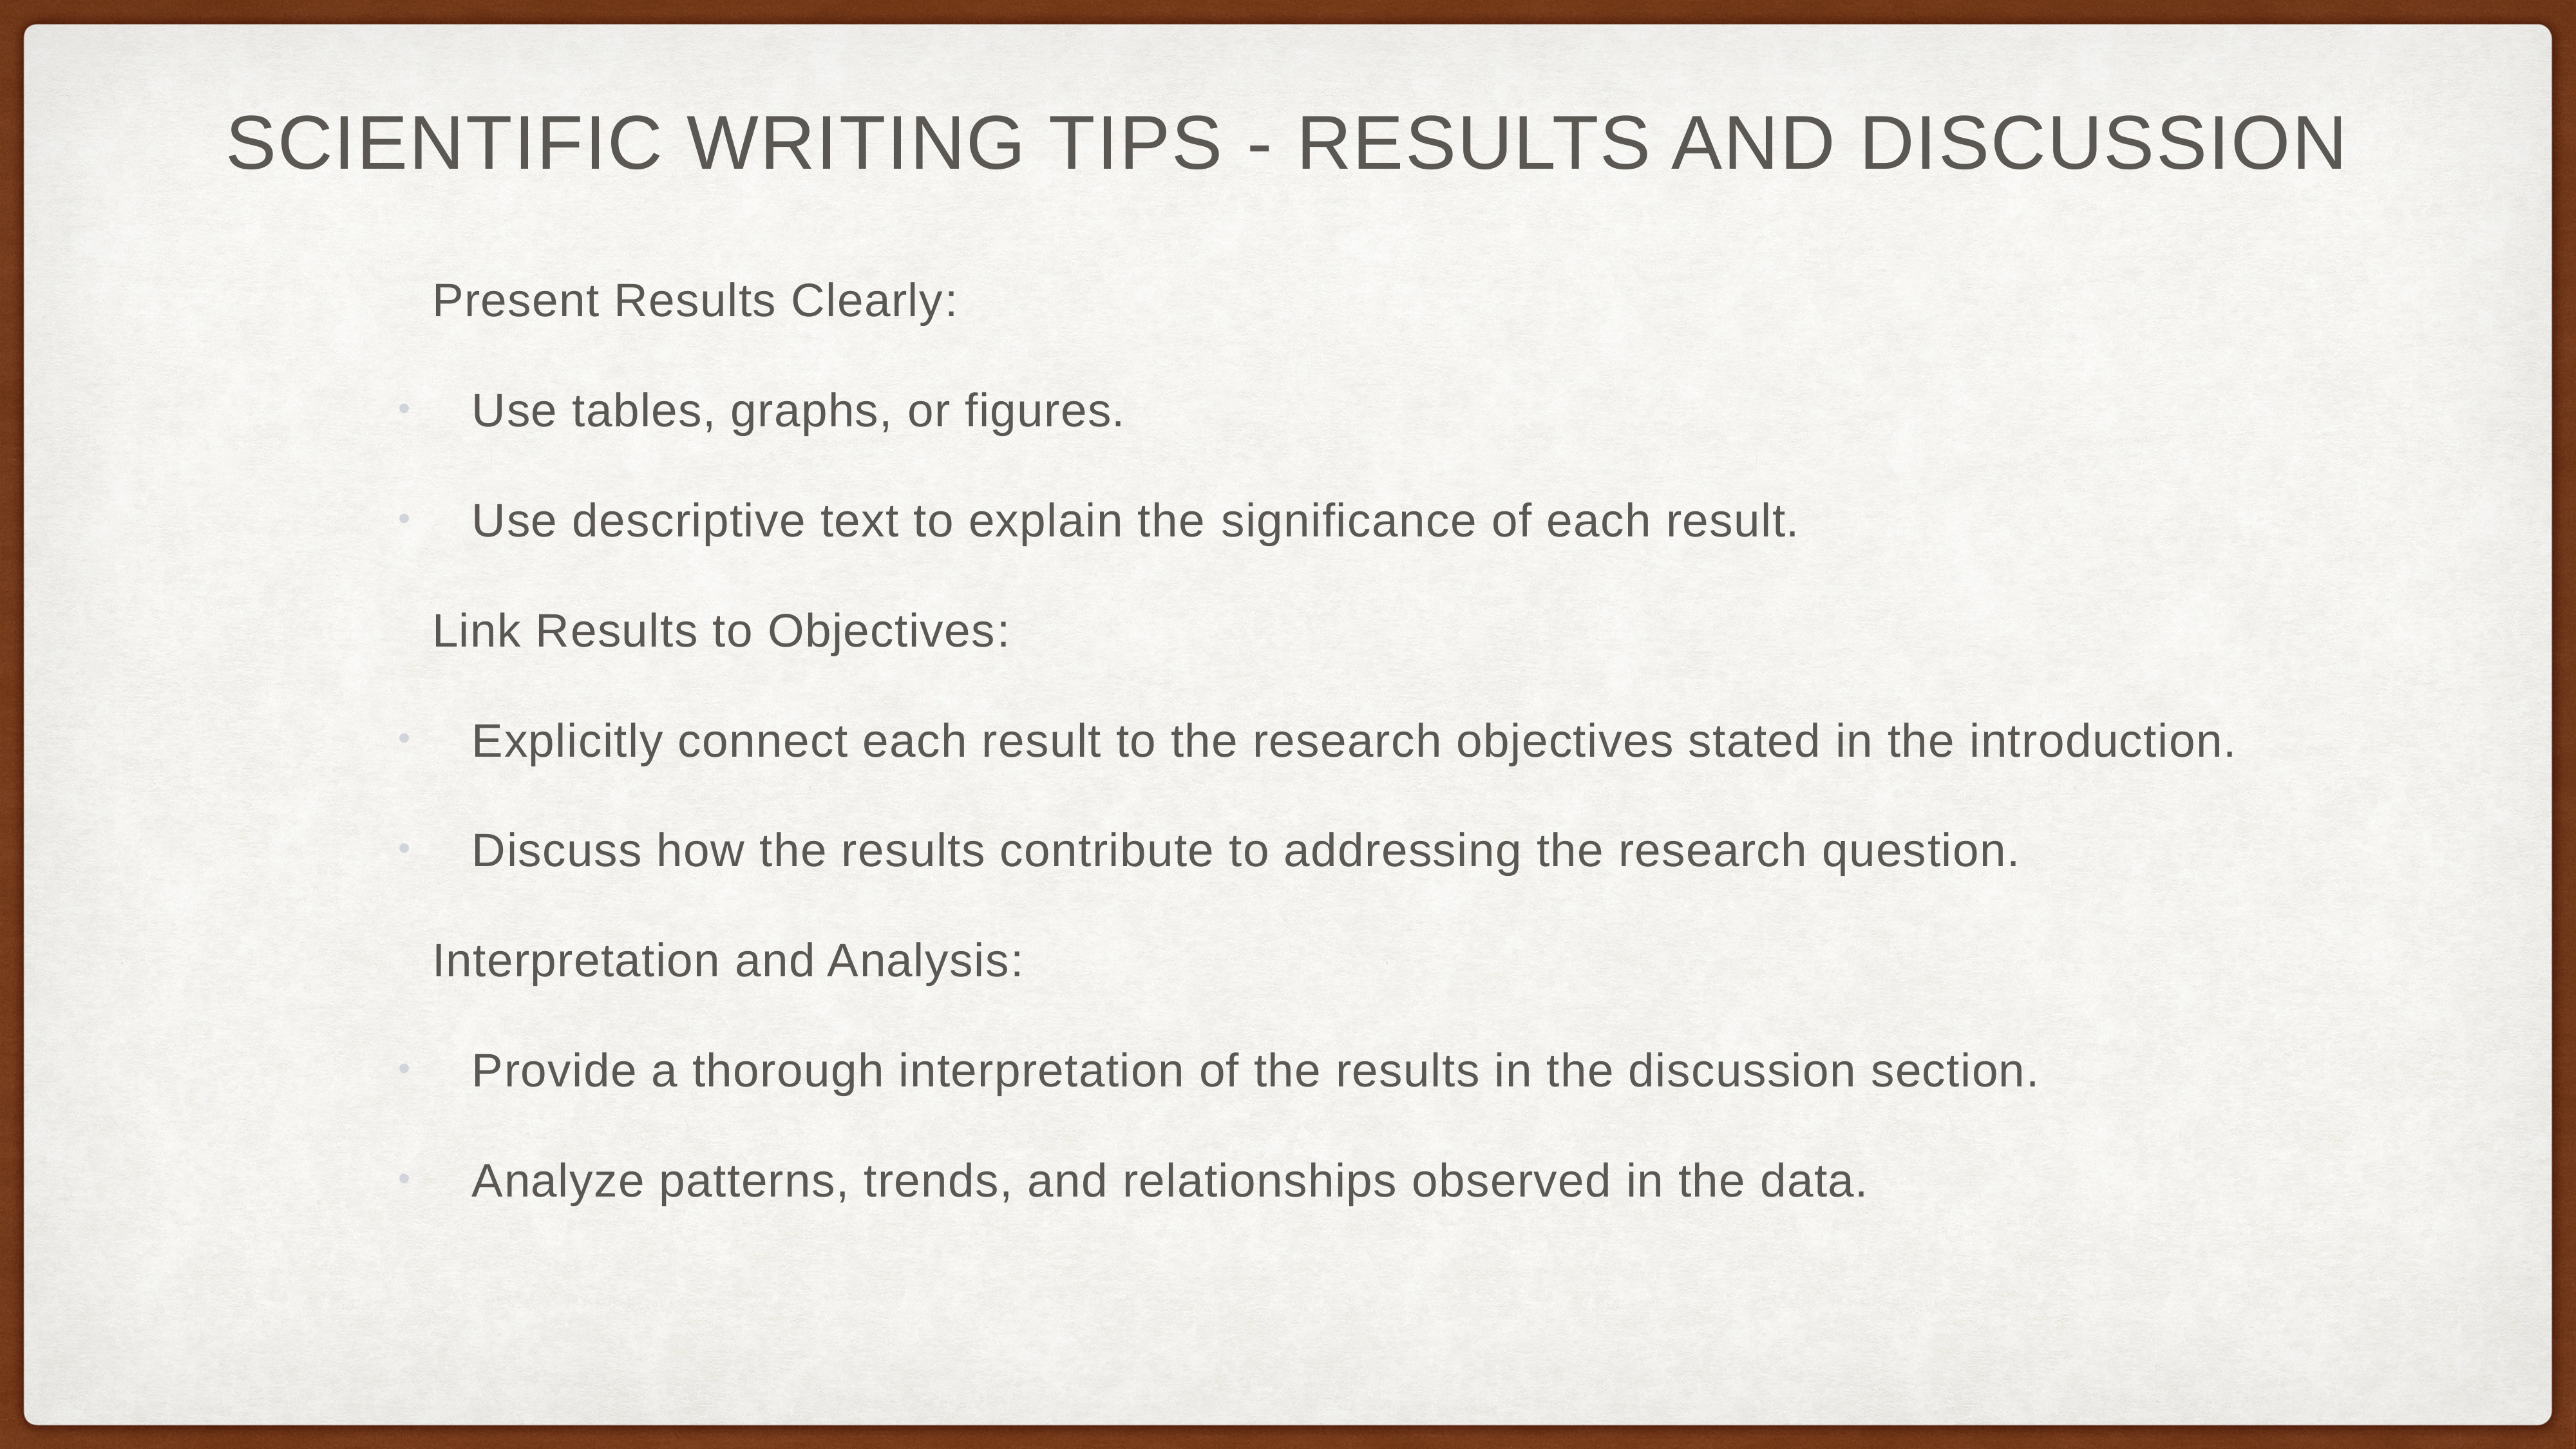

# Scientific writing tips - Results and Discussion
	Present Results Clearly:
Use tables, graphs, or figures.
Use descriptive text to explain the significance of each result.
	Link Results to Objectives:
Explicitly connect each result to the research objectives stated in the introduction.
Discuss how the results contribute to addressing the research question.
	Interpretation and Analysis:
Provide a thorough interpretation of the results in the discussion section.
Analyze patterns, trends, and relationships observed in the data.